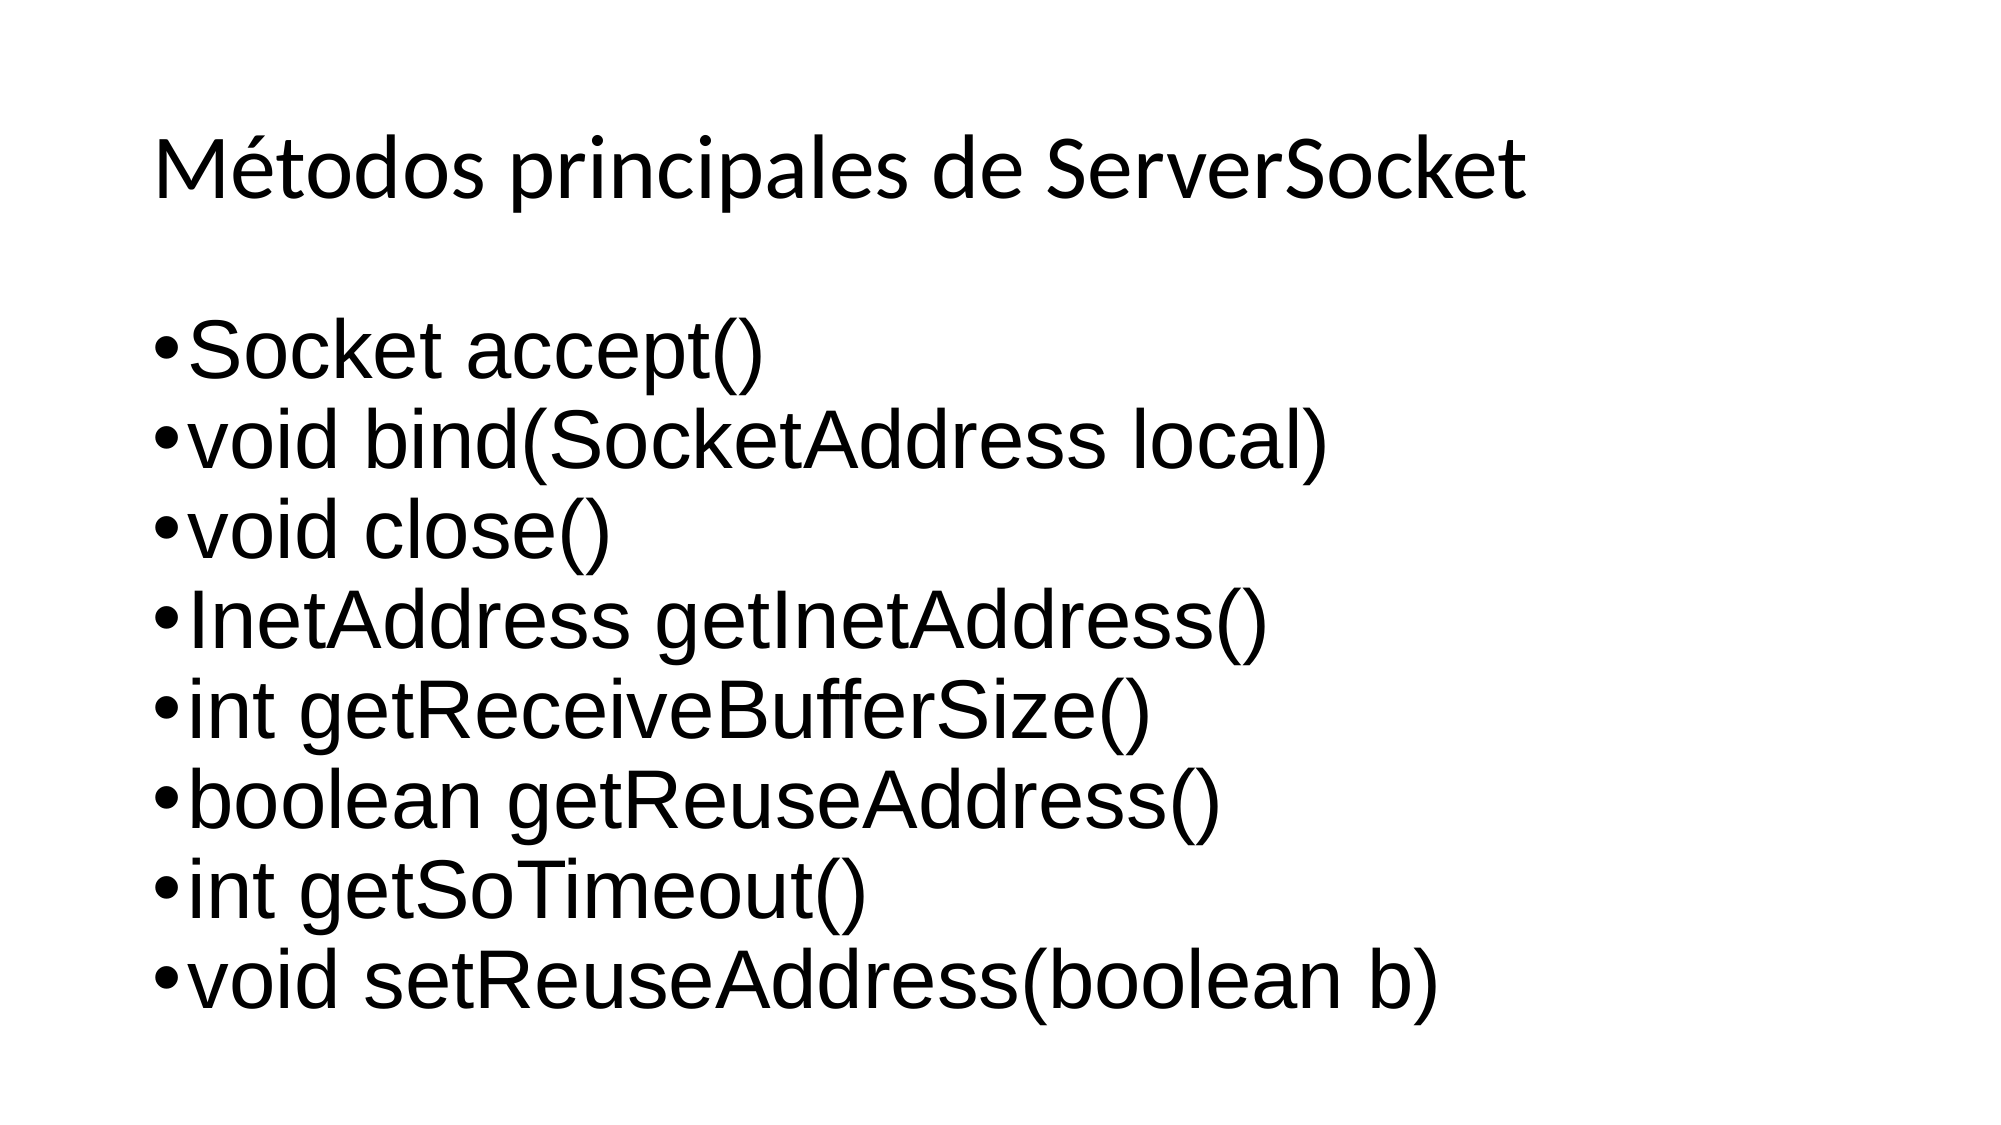

Métodos principales de ServerSocket
Socket accept()
void bind(SocketAddress local)
void close()
InetAddress getInetAddress()
int getReceiveBufferSize()
boolean getReuseAddress()
int getSoTimeout()
void setReuseAddress(boolean b)